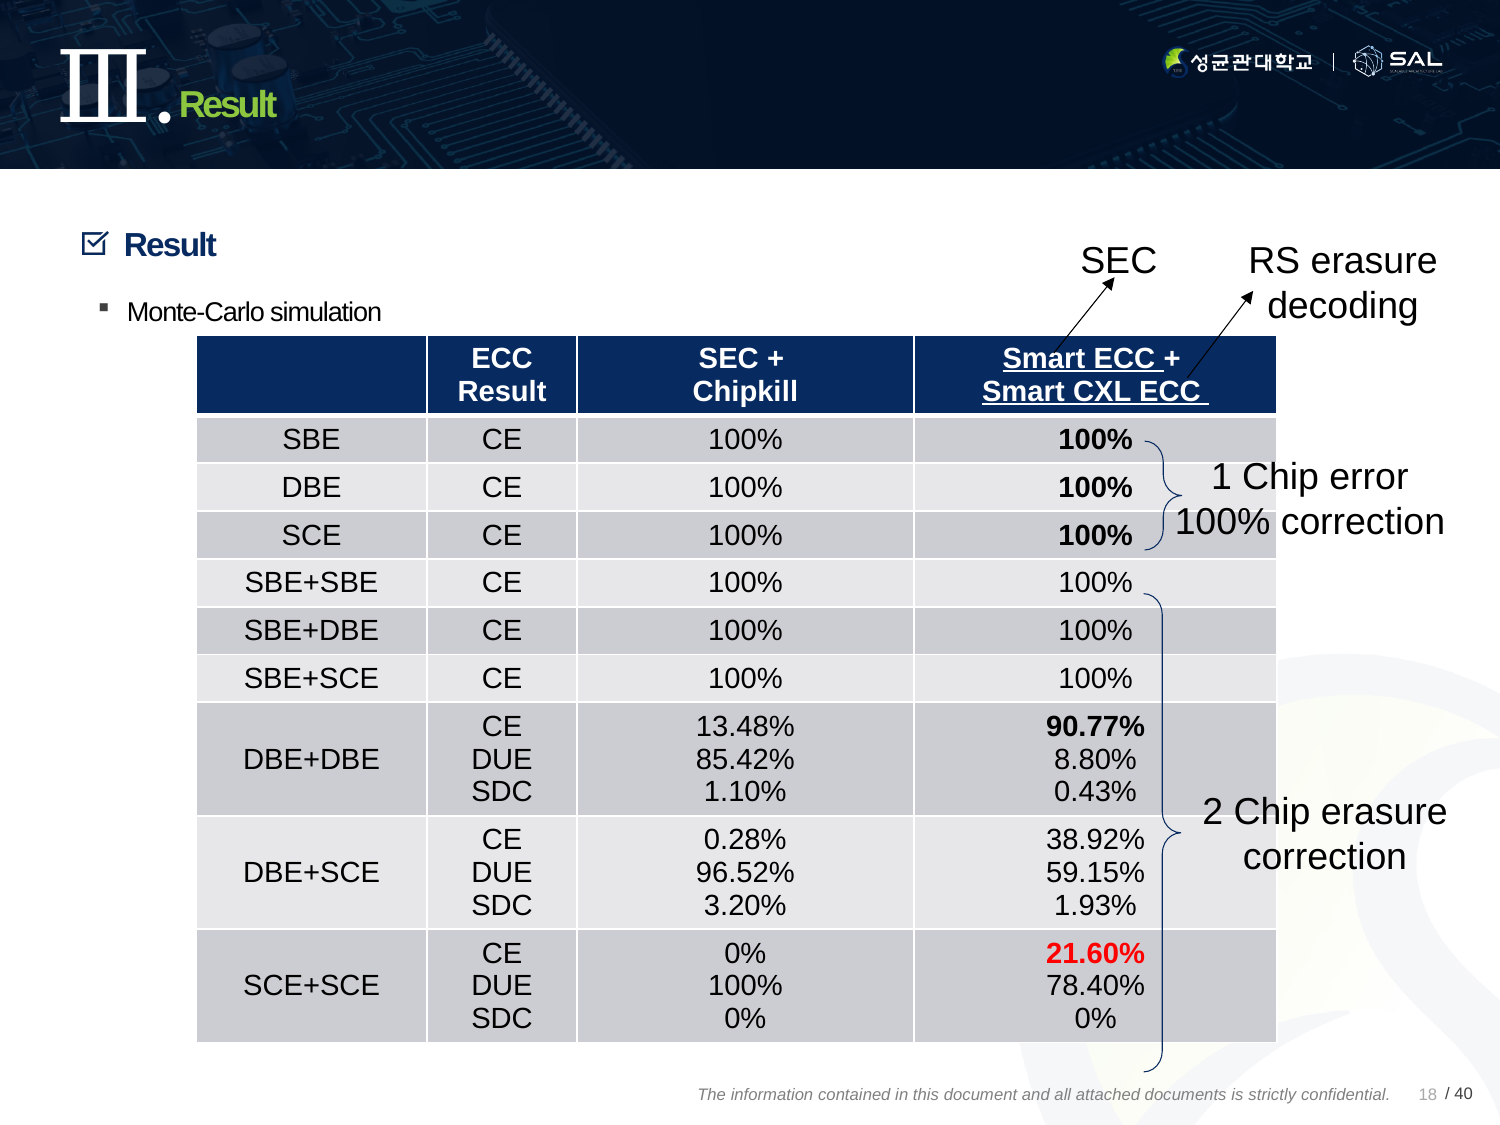

# Result
Result
Monte-Carlo simulation

RS erasure decoding
SEC
|  | ECC Result | SEC + Chipkill | Smart ECC + Smart CXL ECC |
| --- | --- | --- | --- |
| SBE | CE | 100% | 100% |
| DBE | CE | 100% | 100% |
| SCE | CE | 100% | 100% |
| SBE+SBE | CE | 100% | 100% |
| SBE+DBE | CE | 100% | 100% |
| SBE+SCE | CE | 100% | 100% |
| DBE+DBE | CE DUE SDC | 13.48% 85.42% 1.10% | 90.77% 8.80% 0.43% |
| DBE+SCE | CE DUE SDC | 0.28% 96.52% 3.20% | 38.92% 59.15% 1.93% |
| SCE+SCE | CE DUE SDC | 0% 100% 0% | 21.60% 78.40% 0% |

1 Chip error 100% correction

2 Chip erasure
correction
18
The information contained in this document and all attached documents is strictly confidential.